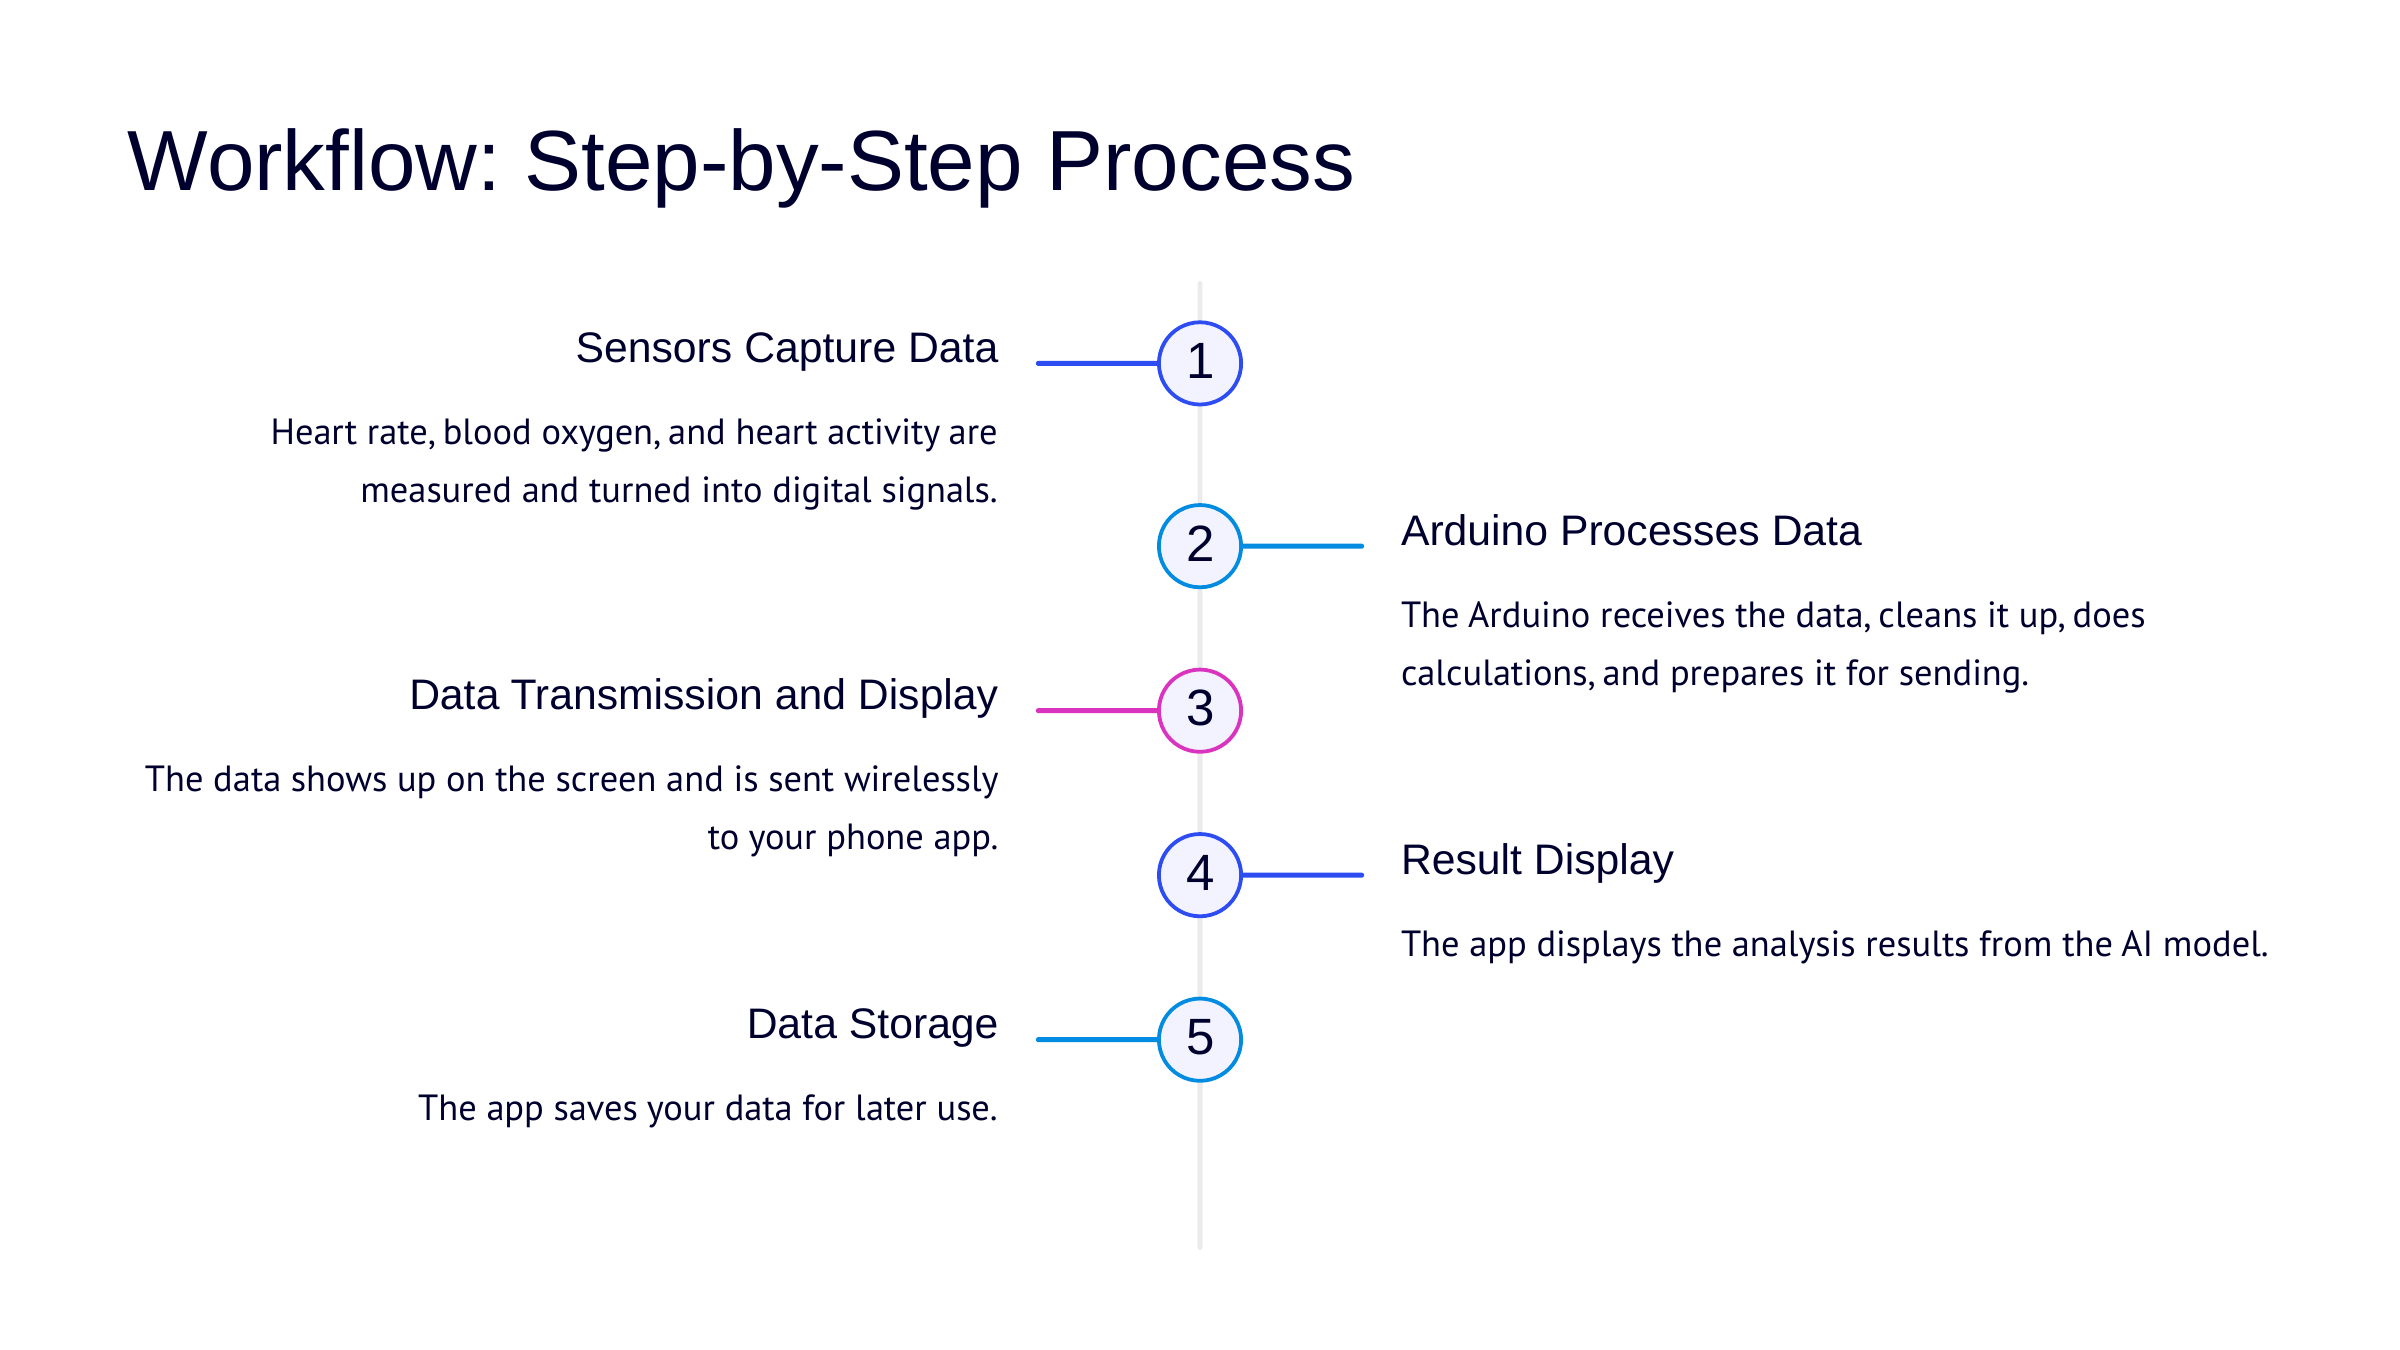

Workflow: Step-by-Step Process

Sensors Capture Data

1

Heart rate, blood oxygen, and heart activity are measured and turned into digital signals.
Arduino Processes Data

2

The Arduino receives the data, cleans it up, does calculations, and prepares it for sending.
Data Transmission and Display

3

The data shows up on the screen and is sent wirelessly to your phone app.
Result Display

4

The app displays the analysis results from the AI model.
Data Storage

5

The app saves your data for later use.